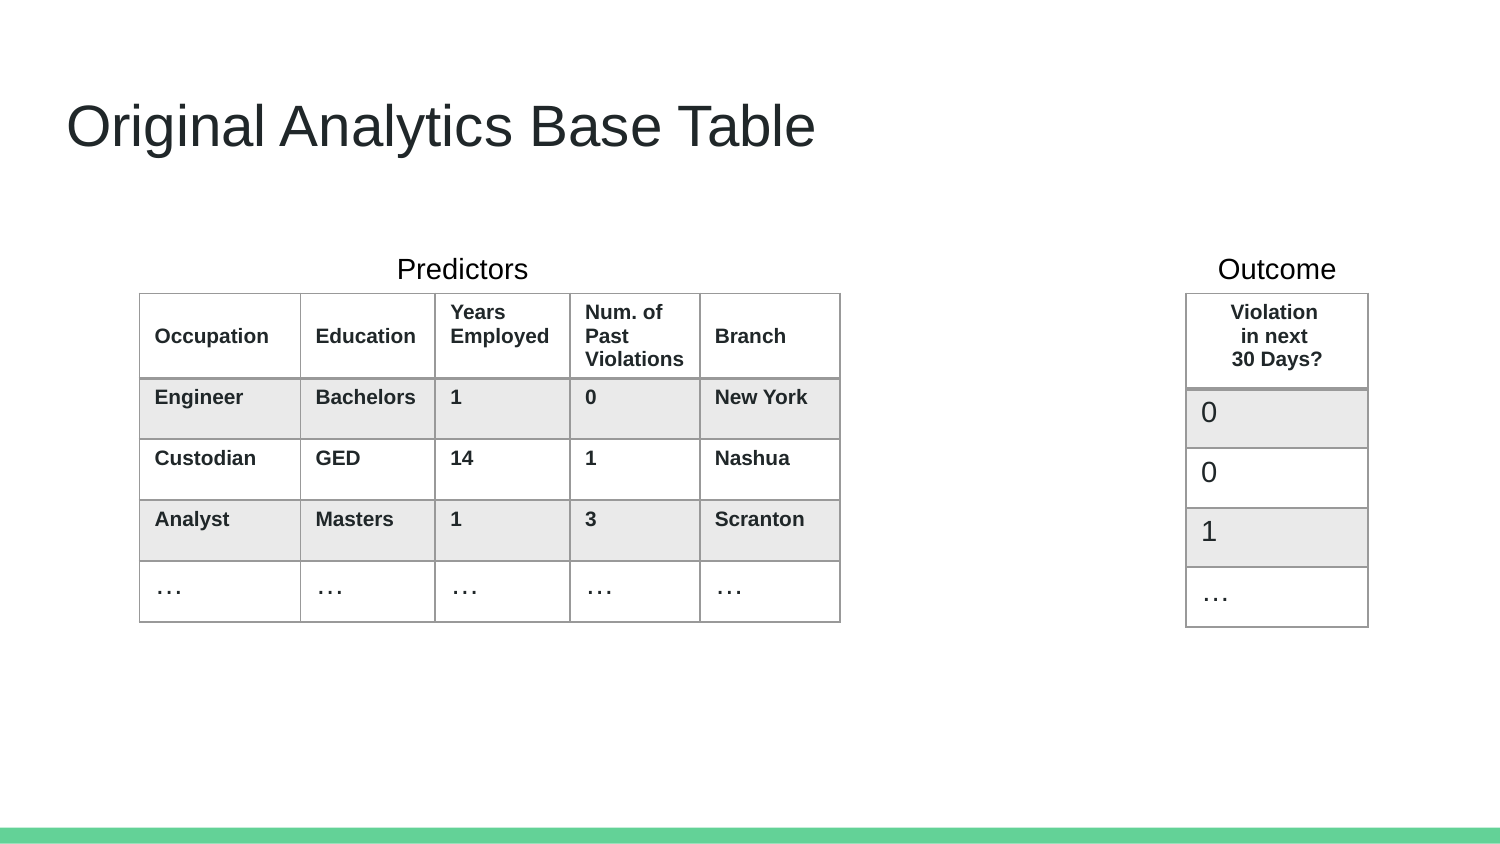

# Original Analytics Base Table
Predictors
Outcome
| Occupation | Education | Years Employed | Num. of Past Violations | Branch |
| --- | --- | --- | --- | --- |
| Engineer | Bachelors | 1 | 0 | New York |
| Custodian | GED | 14 | 1 | Nashua |
| Analyst | Masters | 1 | 3 | Scranton |
| … | … | … | … | … |
| Violation in next 30 Days? |
| --- |
| 0 |
| 0 |
| 1 |
| … |